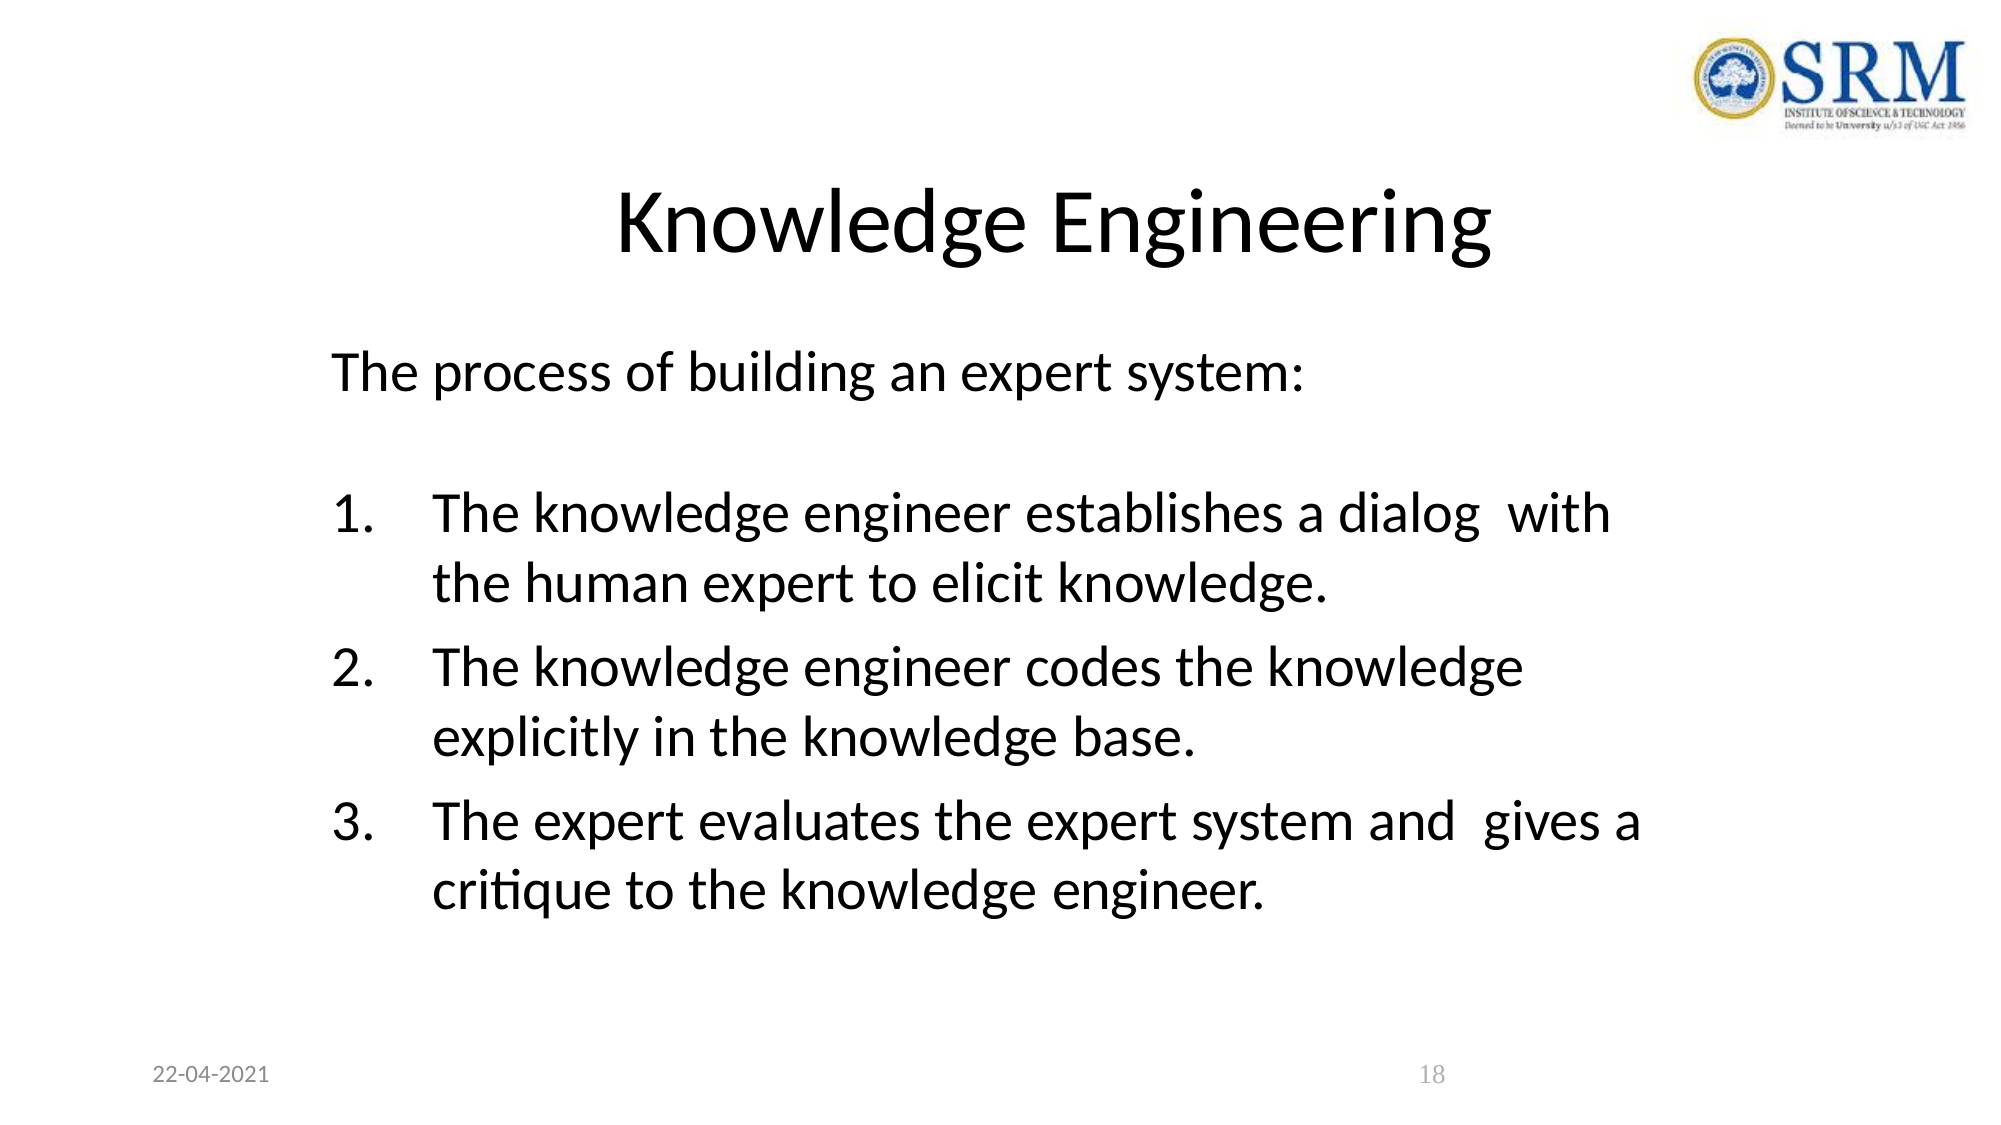

# Knowledge Engineering
The process of building an expert system:

The knowledge engineer establishes a dialog  with the human expert to elicit knowledge.
The knowledge engineer codes the knowledge  explicitly in the knowledge base.
The expert evaluates the expert system and  gives a critique to the knowledge engineer.
22-04-2021
18